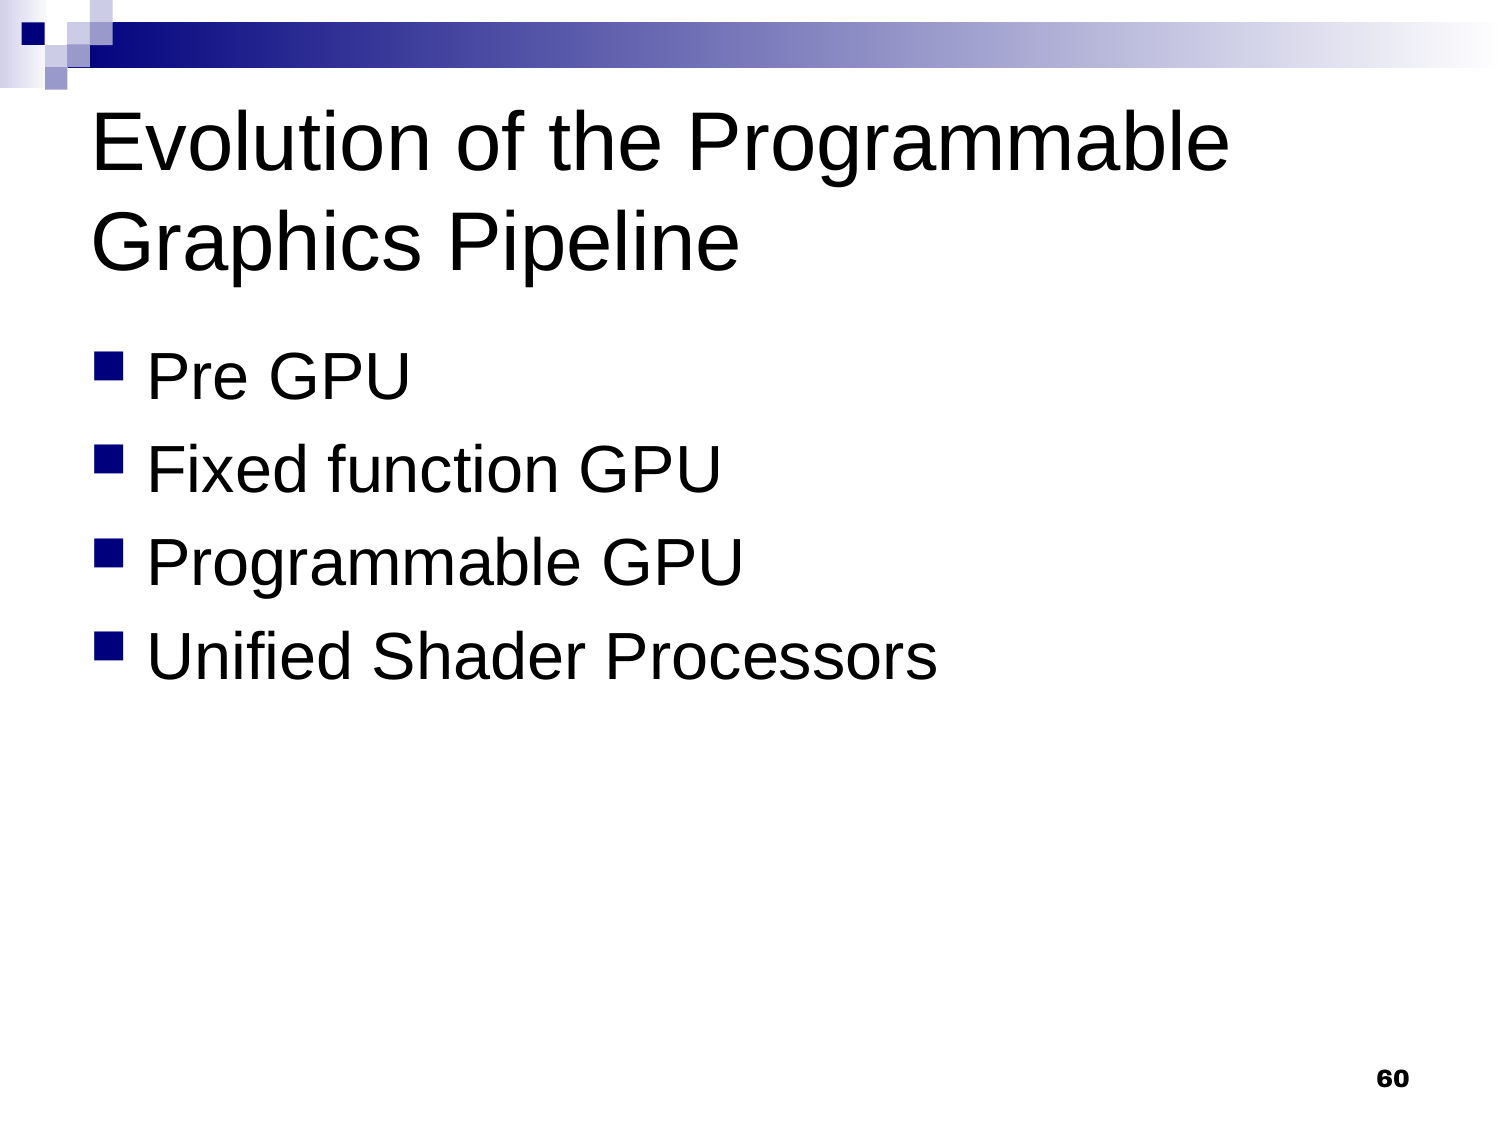

# Evolution of the Programmable Graphics Pipeline
Pre GPU
Fixed function GPU
Programmable GPU
Unified Shader Processors
60